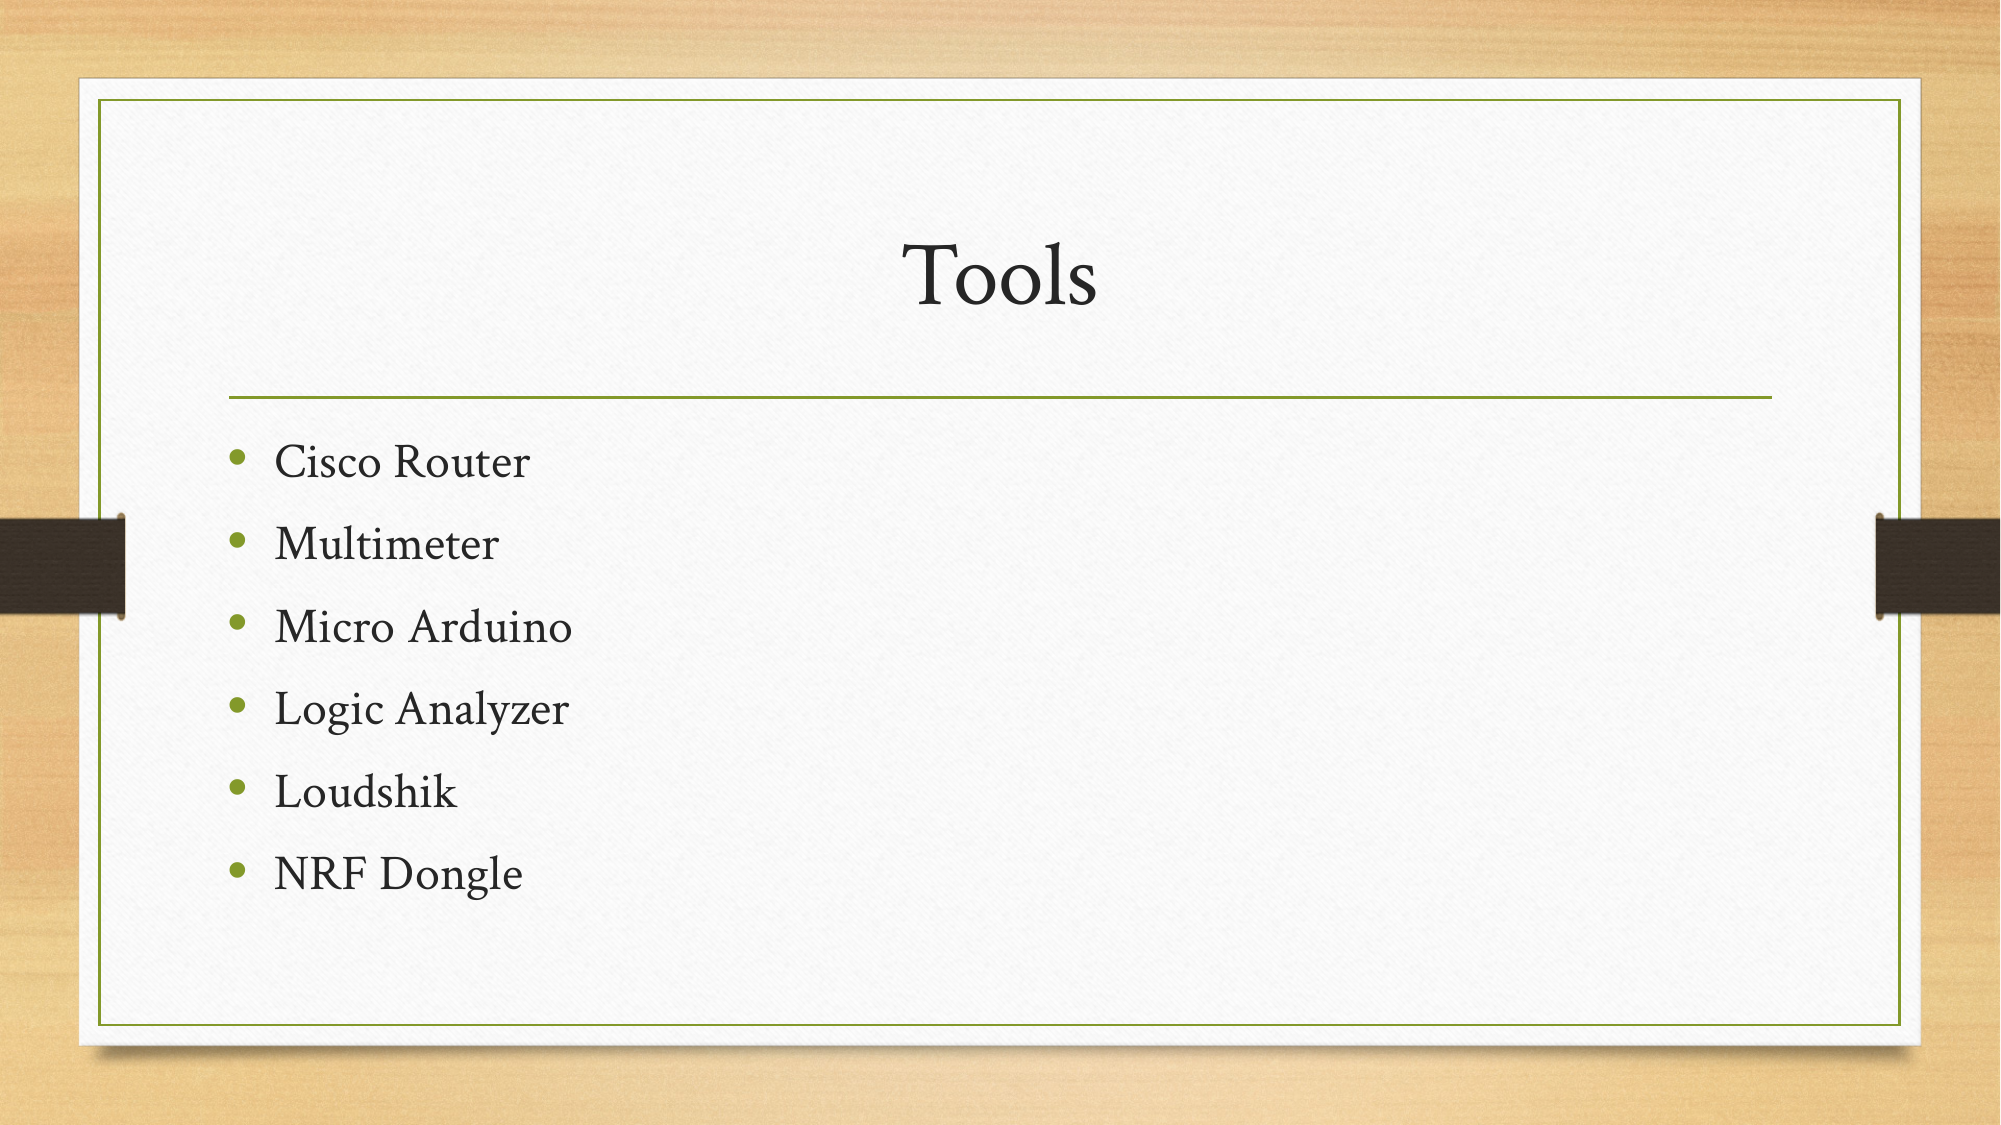

# Tools
Cisco Router
Multimeter
Micro Arduino
Logic Analyzer
Loudshik
NRF Dongle